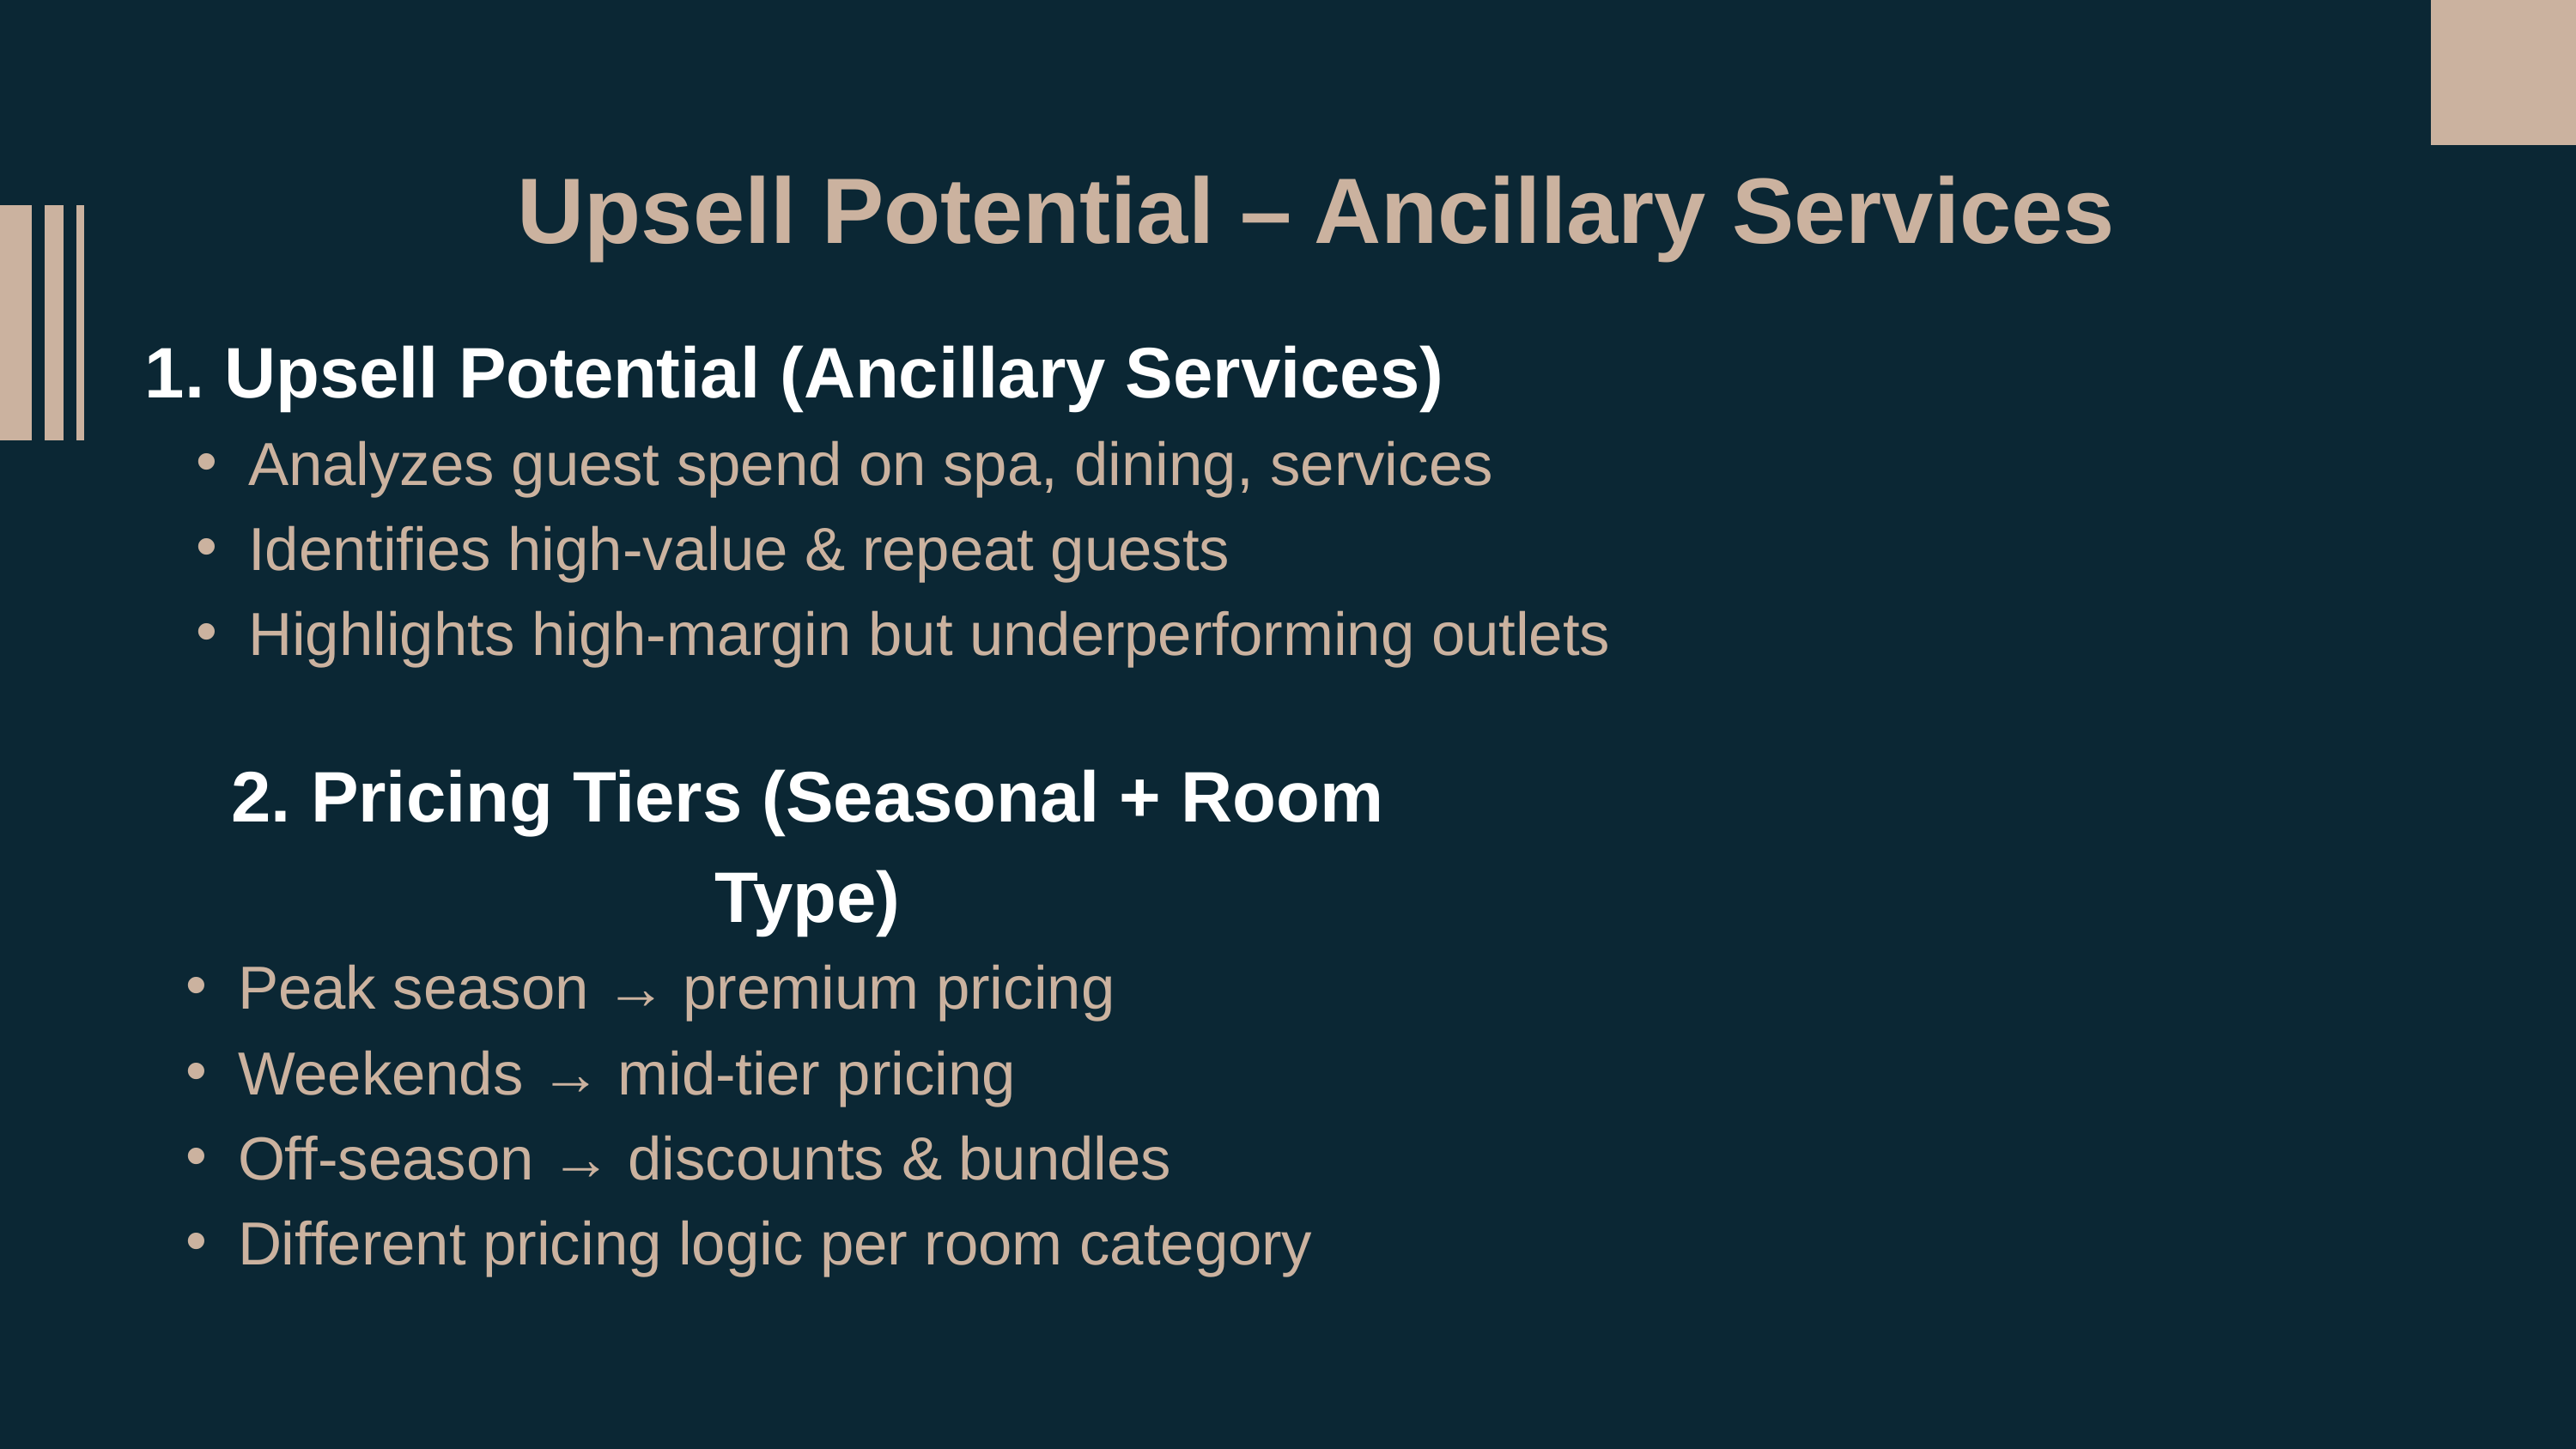

Upsell Potential – Ancillary Services

1. Upsell Potential (Ancillary Services)
Analyzes guest spend on spa, dining, services
Identifies high-value & repeat guests
Highlights high-margin but underperforming outlets

2. Pricing Tiers (Seasonal + Room Type)
Peak season → premium pricing
Weekends → mid-tier pricing
Off-season → discounts & bundles
Different pricing logic per room category